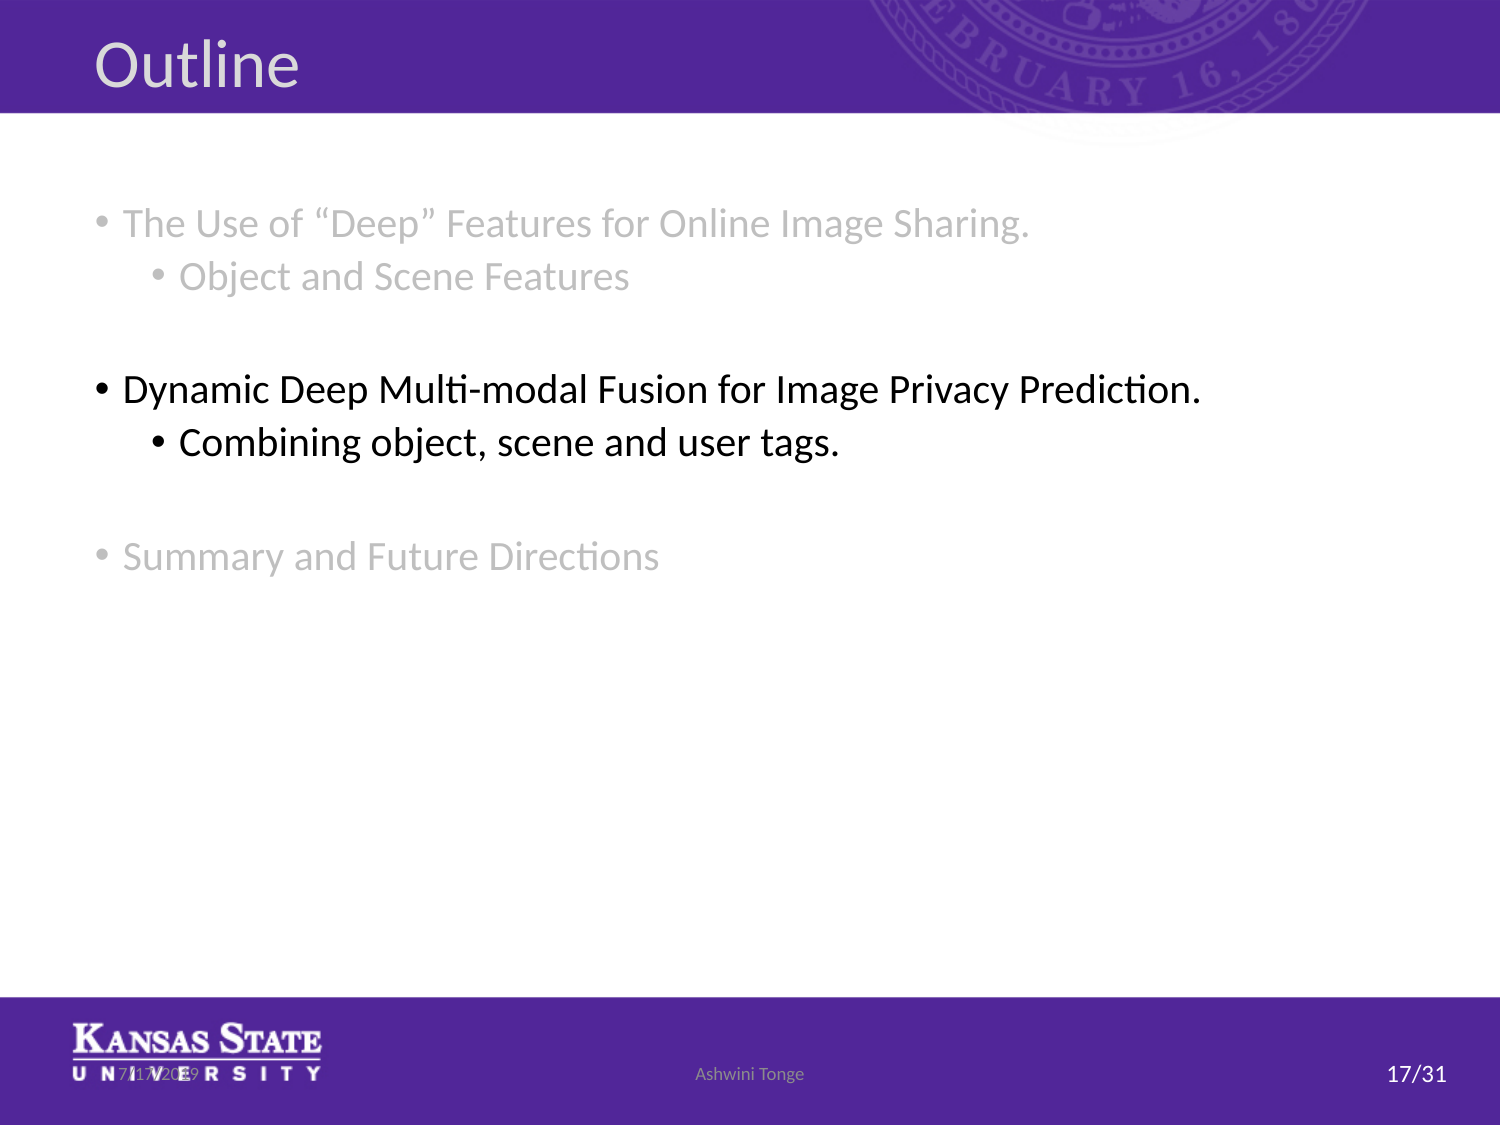

# Outline
The Use of “Deep” Features for Online Image Sharing.
Object and Scene Features

Dynamic Deep Multi-modal Fusion for Image Privacy Prediction.
Combining object, scene and user tags.

Summary and Future Directions

7/17/2019
Ashwini Tonge